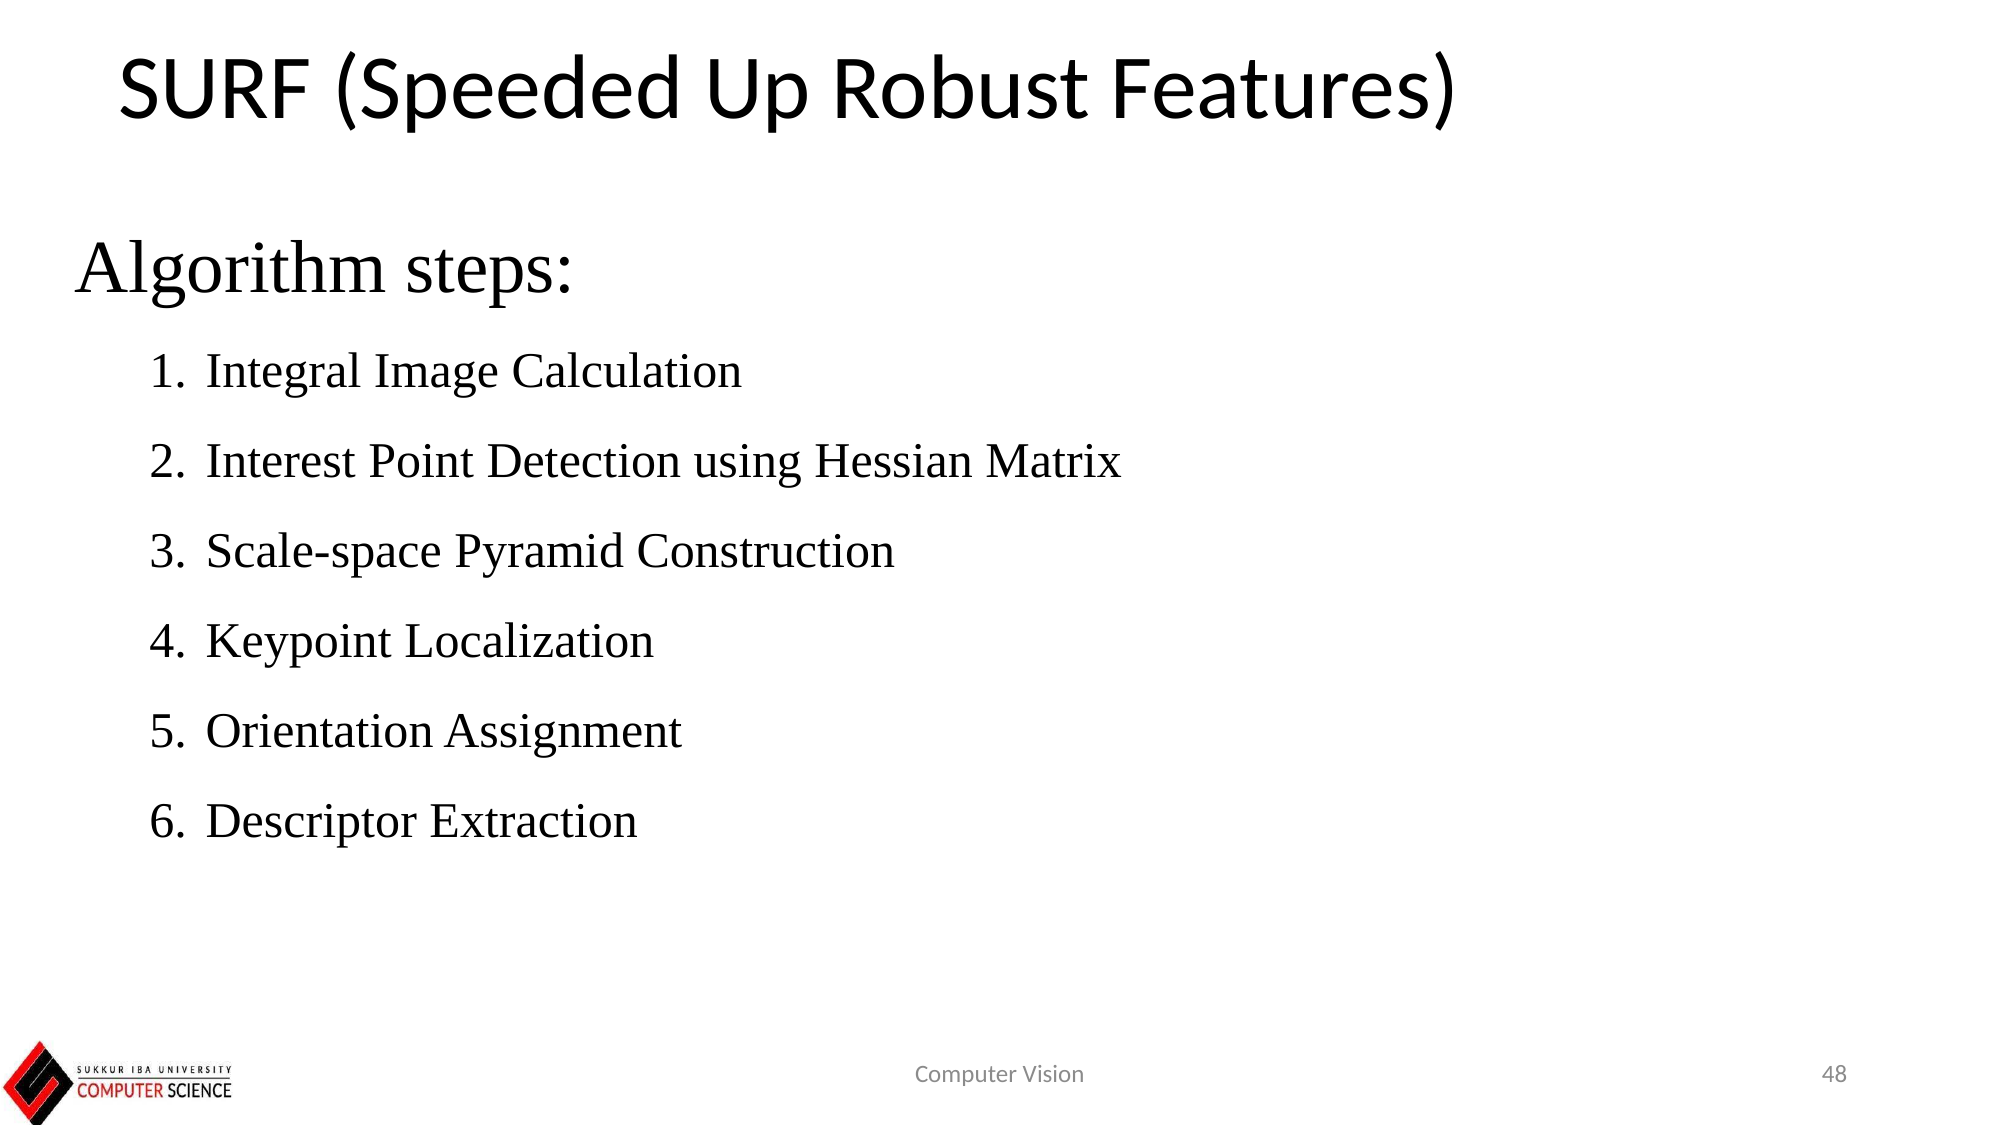

# SURF (Speeded Up Robust Features)
Algorithm steps:
Integral Image Calculation
Interest Point Detection using Hessian Matrix
Scale-space Pyramid Construction
Keypoint Localization
Orientation Assignment
Descriptor Extraction
Computer Vision
48